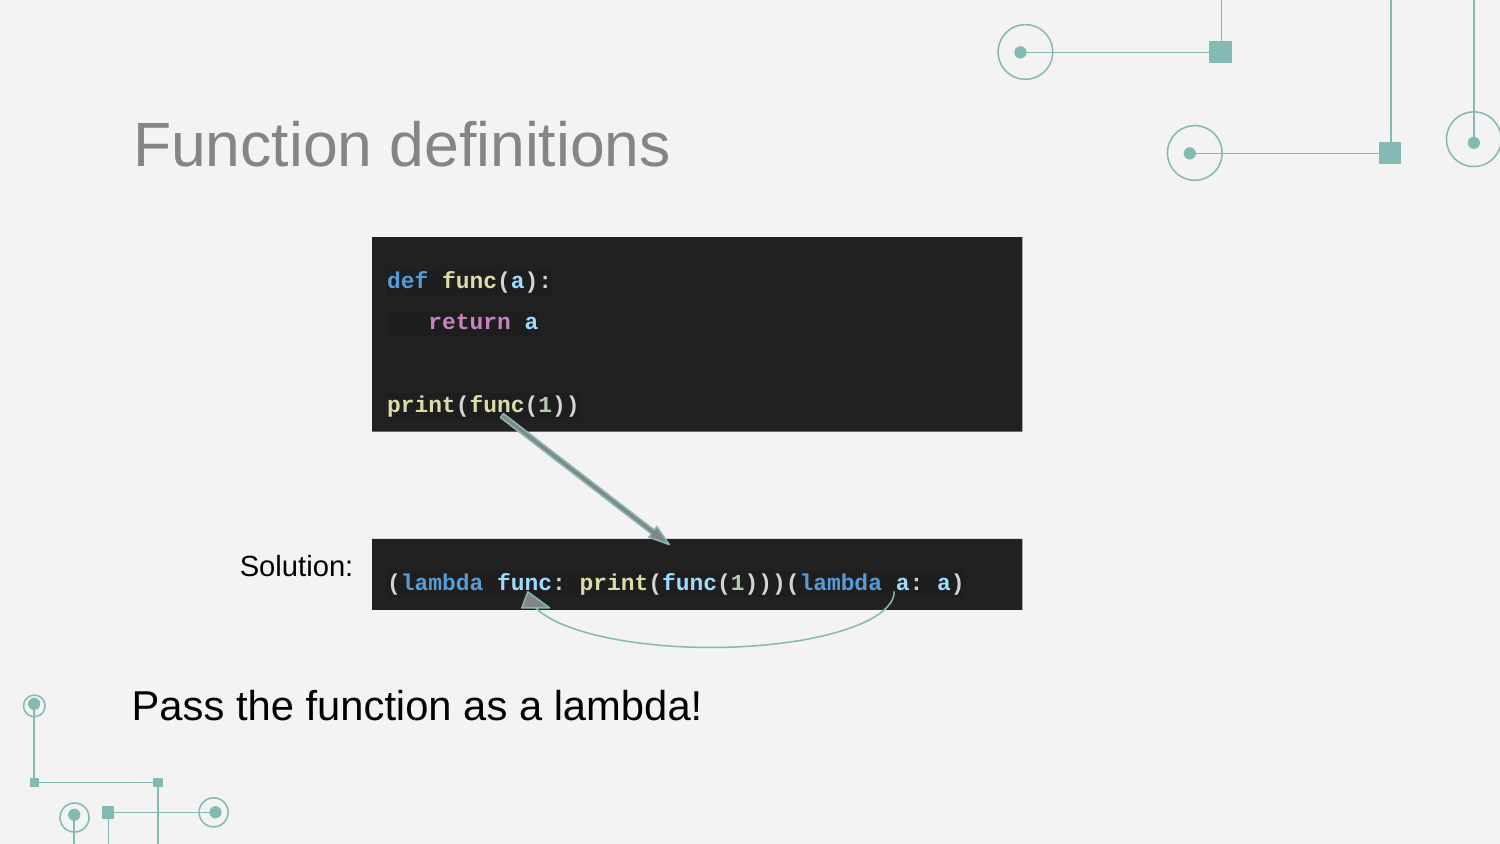

# Function definitions
def func(a):
   return a

print(func(1))

Solution:
(lambda func: print(func(1)))(lambda a: a)

Pass the function as a lambda!